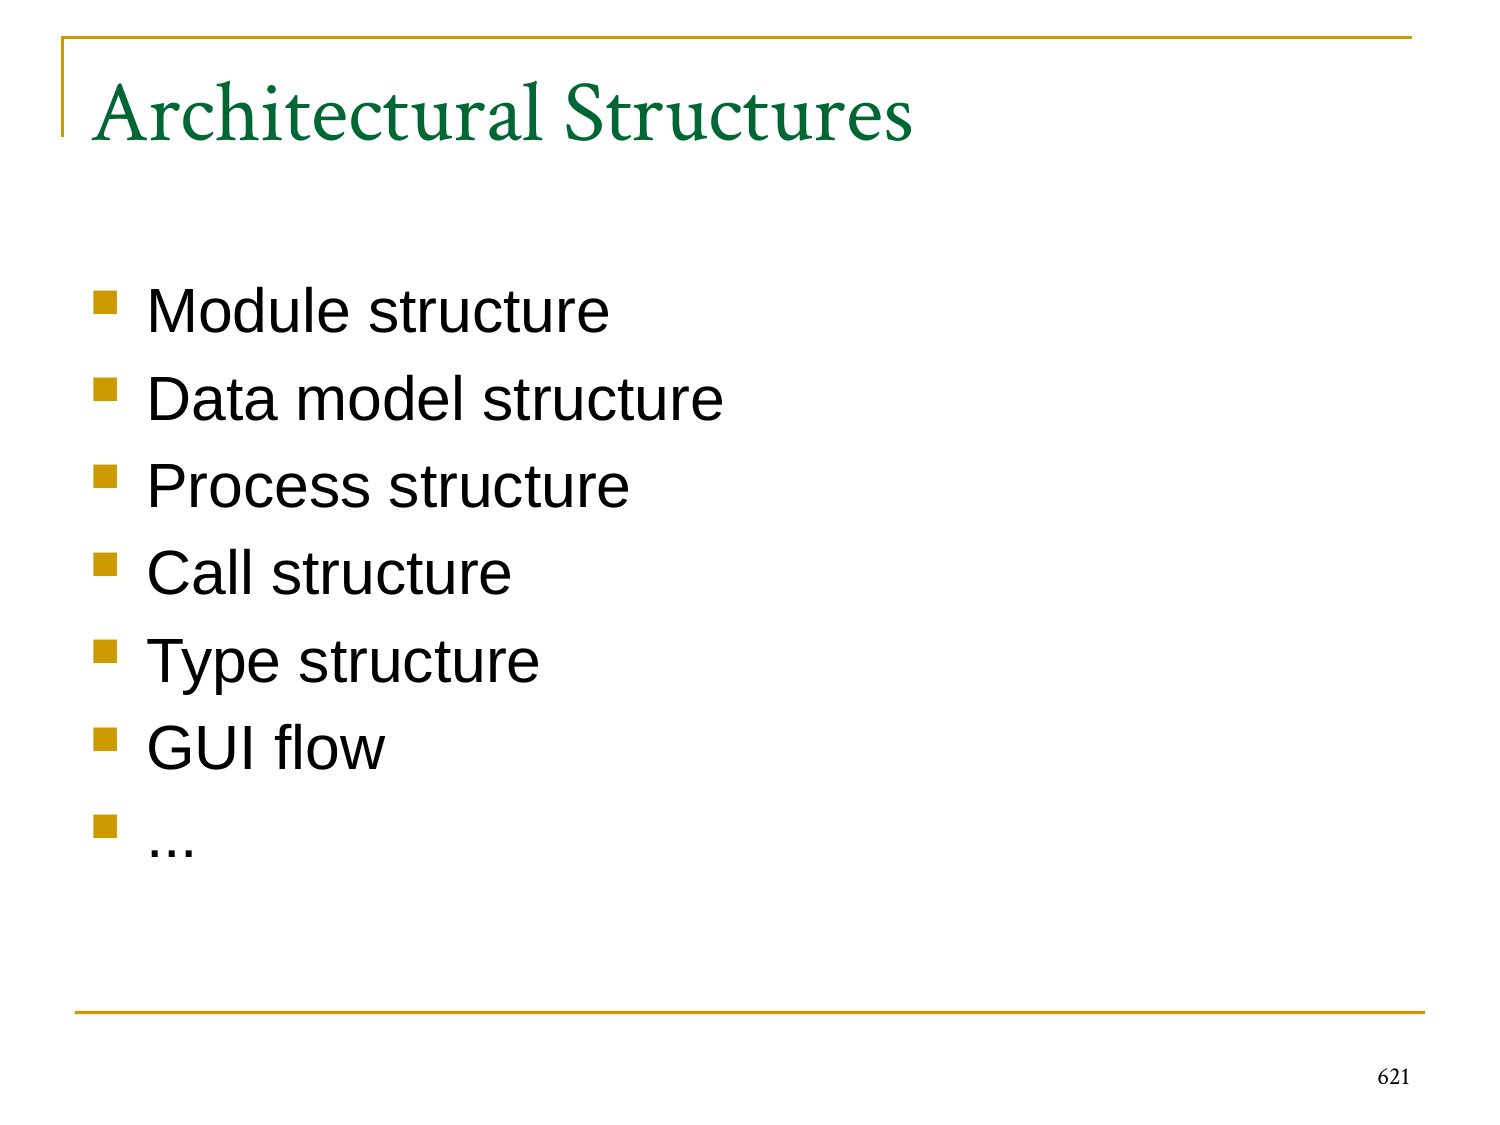

# Architectural Structures
Module structure
Data model structure
Process structure
Call structure
Type structure
GUI flow
...
621